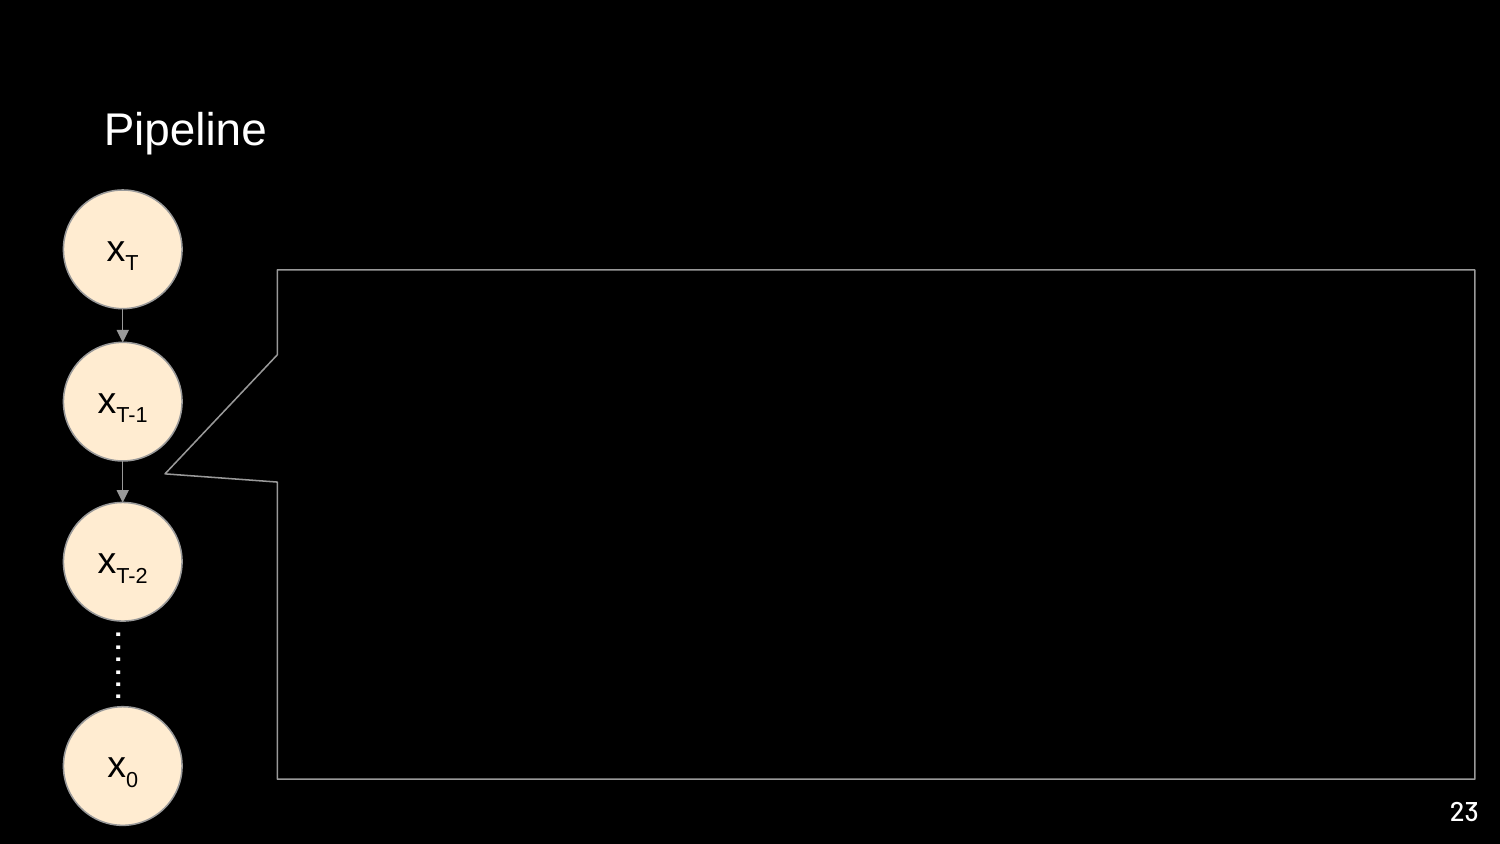

Pipeline
xT

xT-1
xT-2
······
x0
23